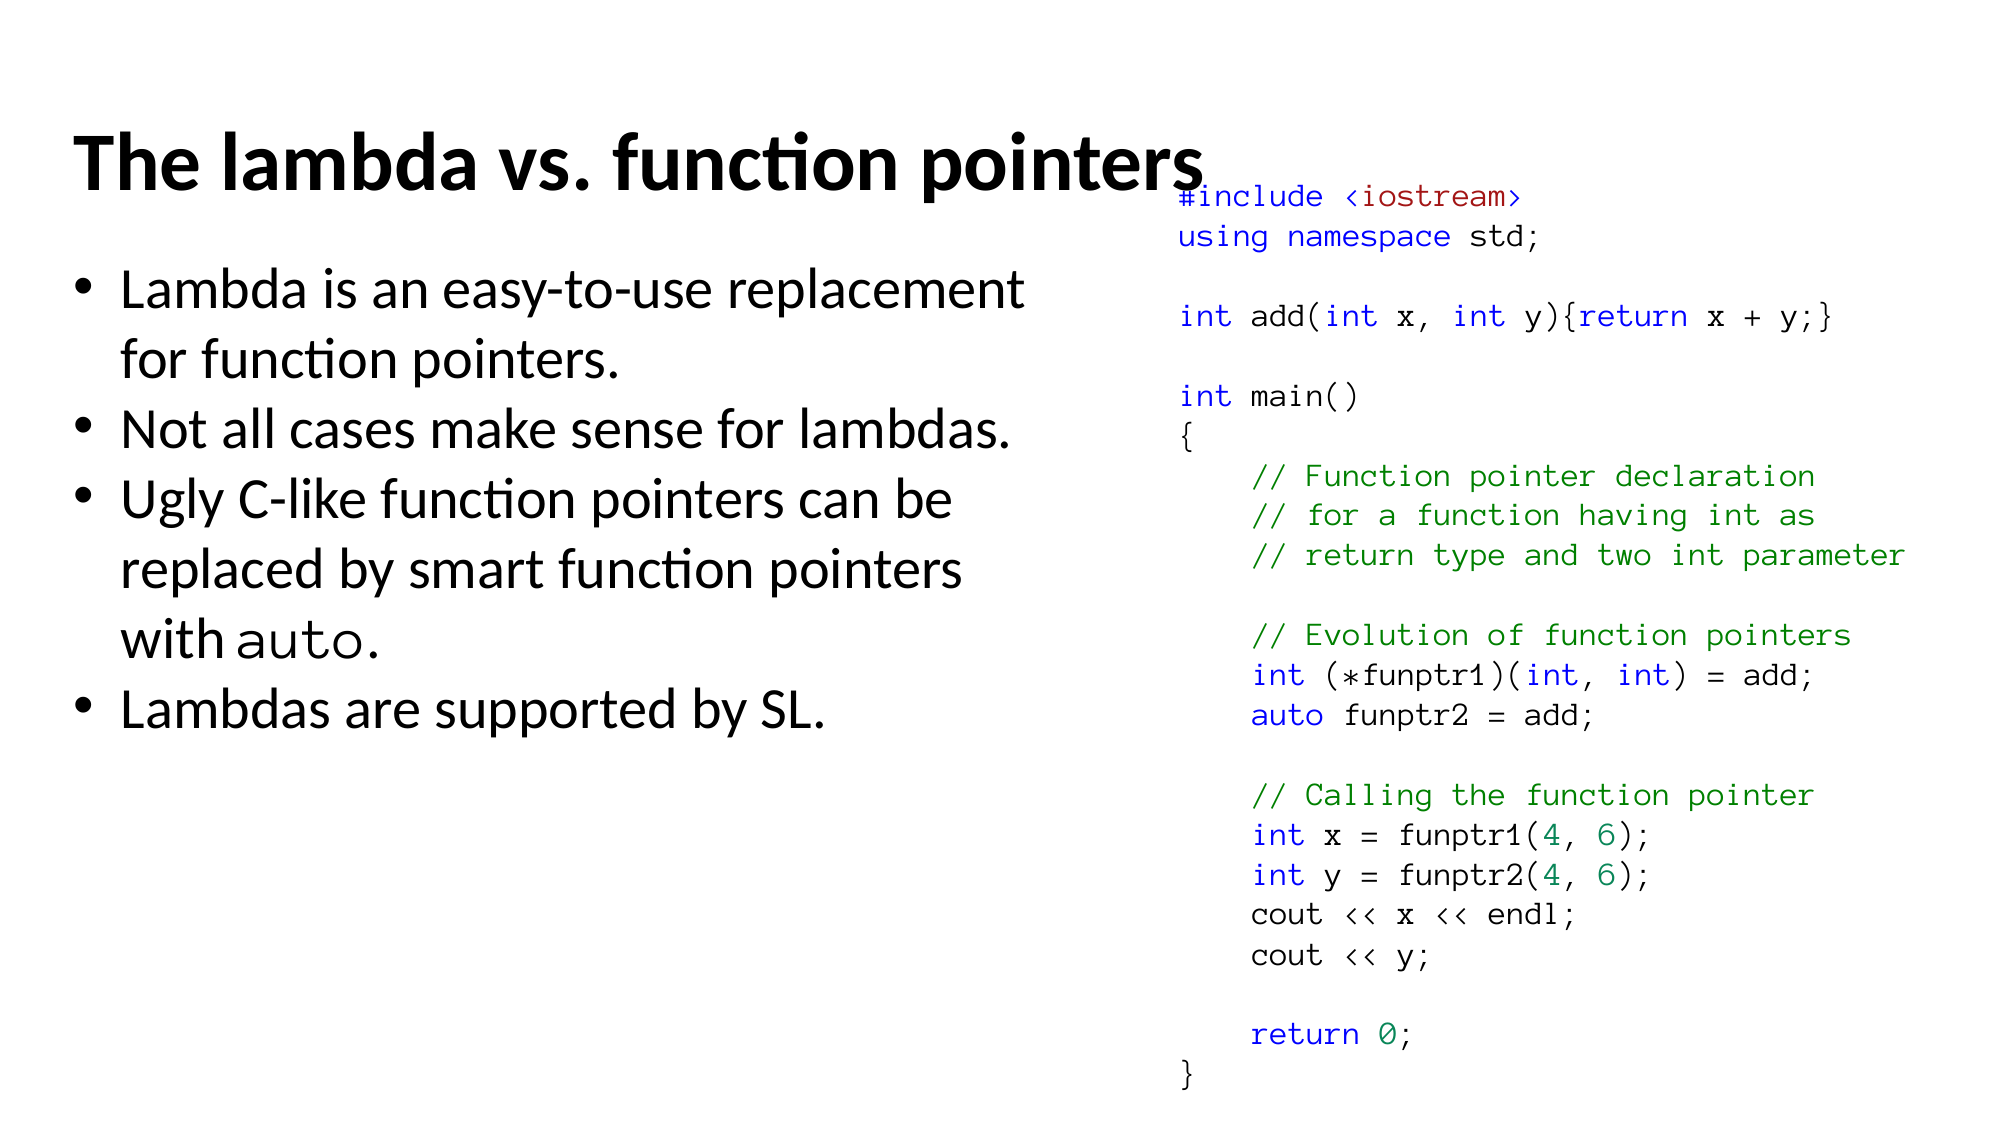

The lambda vs. function pointers
#include <iostream>
using namespace std;
int add(int x, int y){return x + y;}
int main()
{
    // Function pointer declaration
    // for a function having int as
    // return type and two int parameter

    // Evolution of function pointers
    int (*funptr1)(int, int) = add;
    auto funptr2 = add;
    // Calling the function pointer
    int x = funptr1(4, 6);
    int y = funptr2(4, 6);
    cout << x << endl;
    cout << y;
    return 0;
}
Lambda is an easy-to-use replacement for function pointers.
Not all cases make sense for lambdas.
Ugly C-like function pointers can be replaced by smart function pointers with auto.
Lambdas are supported by SL.